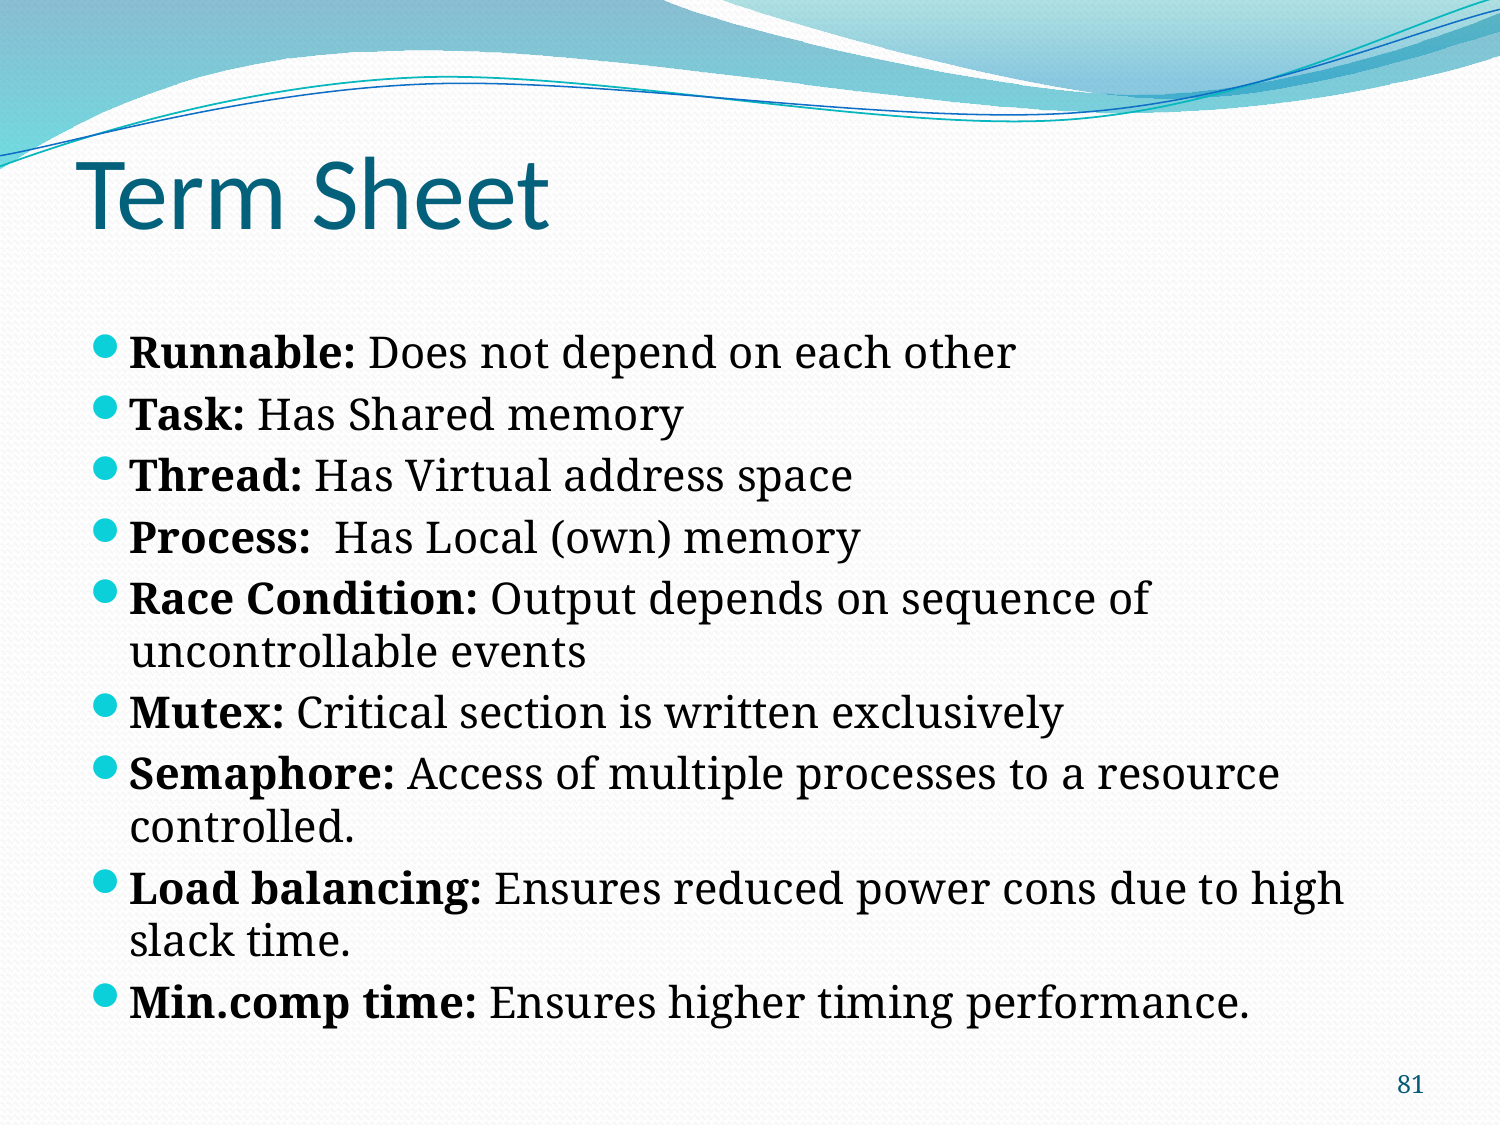

# Term Sheet
Runnable: Does not depend on each other
Task: Has Shared memory
Thread: Has Virtual address space
Process:  Has Local (own) memory
Race Condition: Output depends on sequence of uncontrollable events
Mutex: Critical section is written exclusively
Semaphore: Access of multiple processes to a resource controlled.
Load balancing: Ensures reduced power cons due to high slack time.
Min.comp time: Ensures higher timing performance.
81